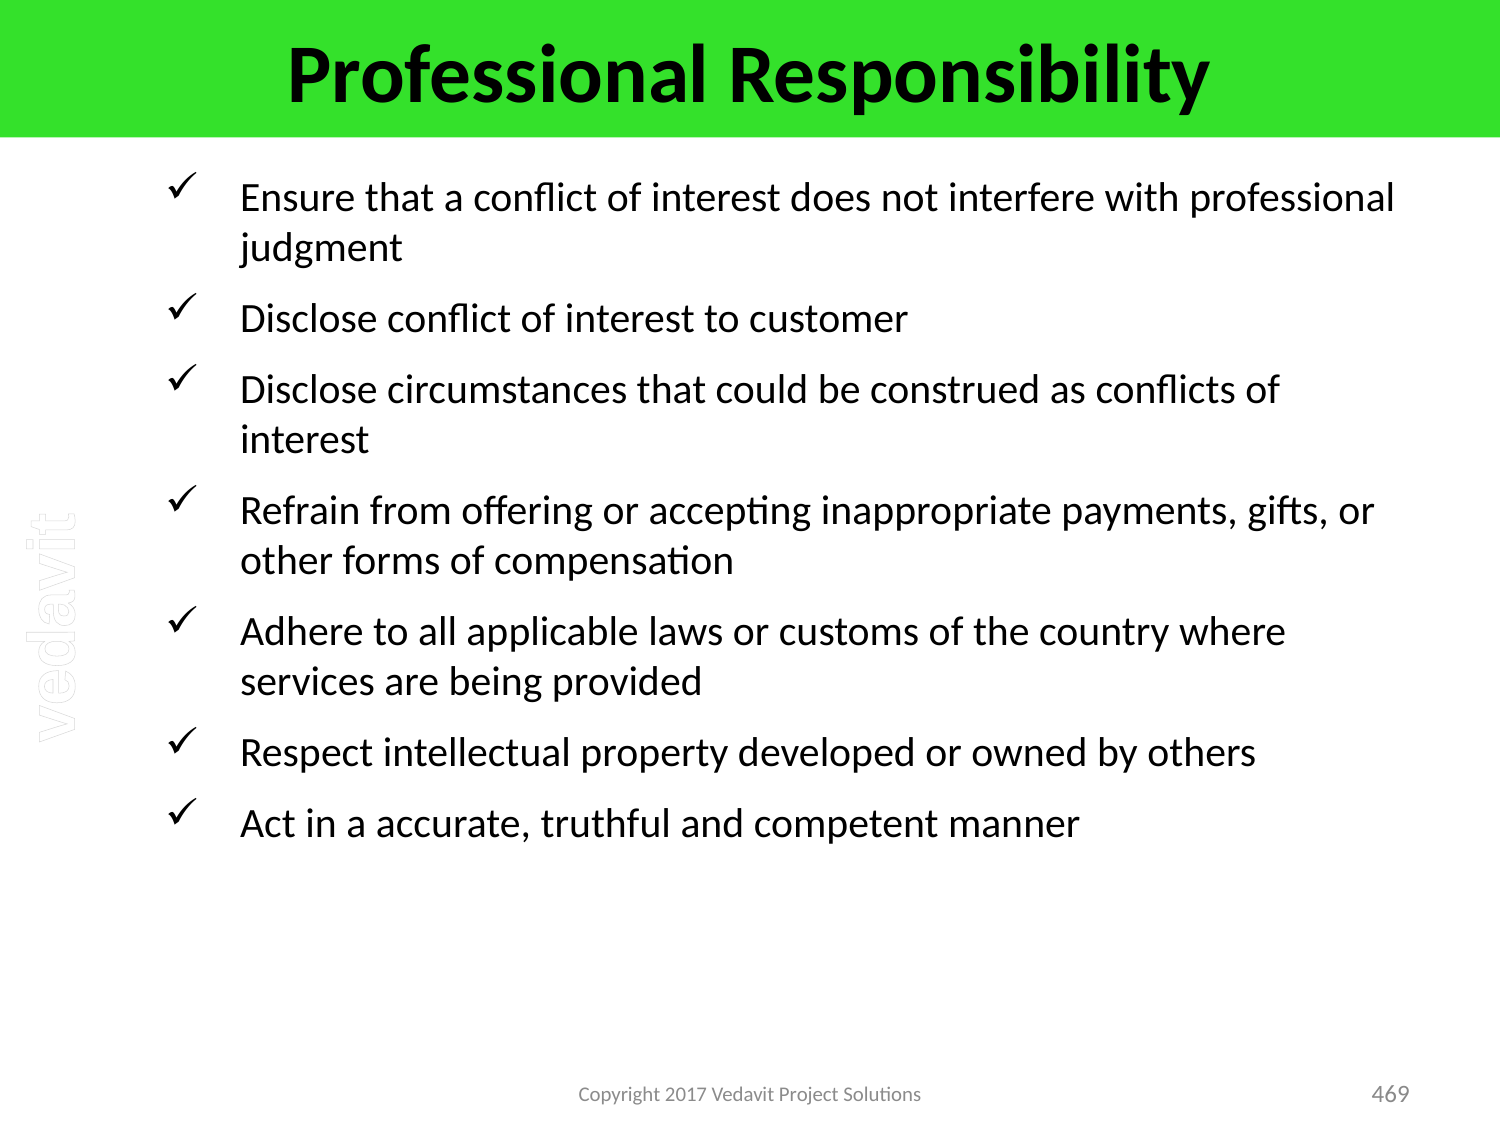

# Professional Responsibility
Ensure that a conflict of interest does not interfere with professional judgment
Disclose conflict of interest to customer
Disclose circumstances that could be construed as conflicts of interest
Refrain from offering or accepting inappropriate payments, gifts, or other forms of compensation
Adhere to all applicable laws or customs of the country where services are being provided
Respect intellectual property developed or owned by others
Act in a accurate, truthful and competent manner

Copyright 2017 Vedavit Project Solutions
469